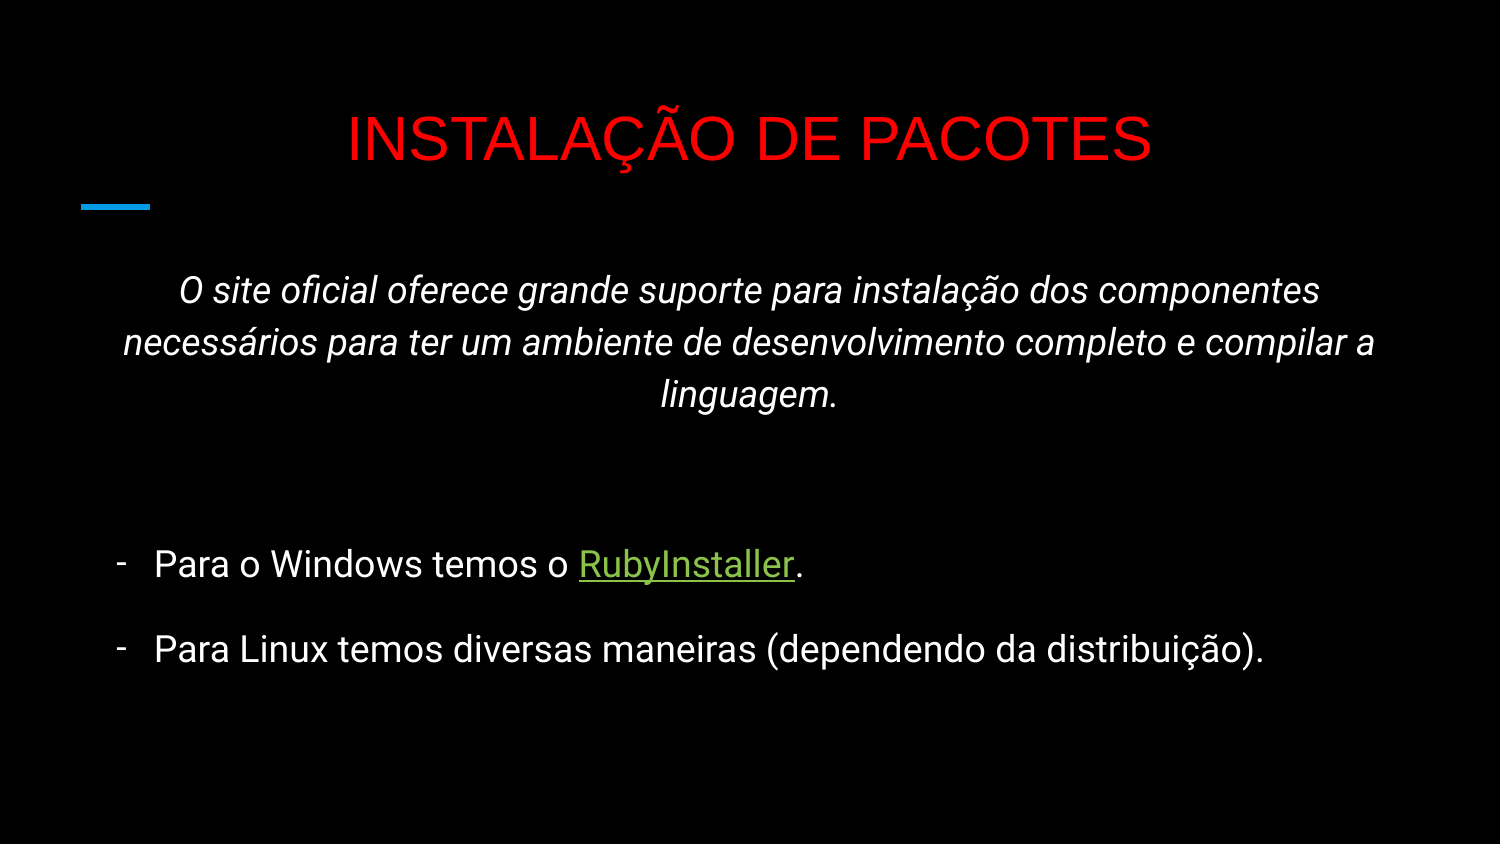

# INSTALAÇÃO DE PACOTES
O site oficial oferece grande suporte para instalação dos componentes necessários para ter um ambiente de desenvolvimento completo e compilar a linguagem.

Para o Windows temos o RubyInstaller.
Para Linux temos diversas maneiras (dependendo da distribuição).